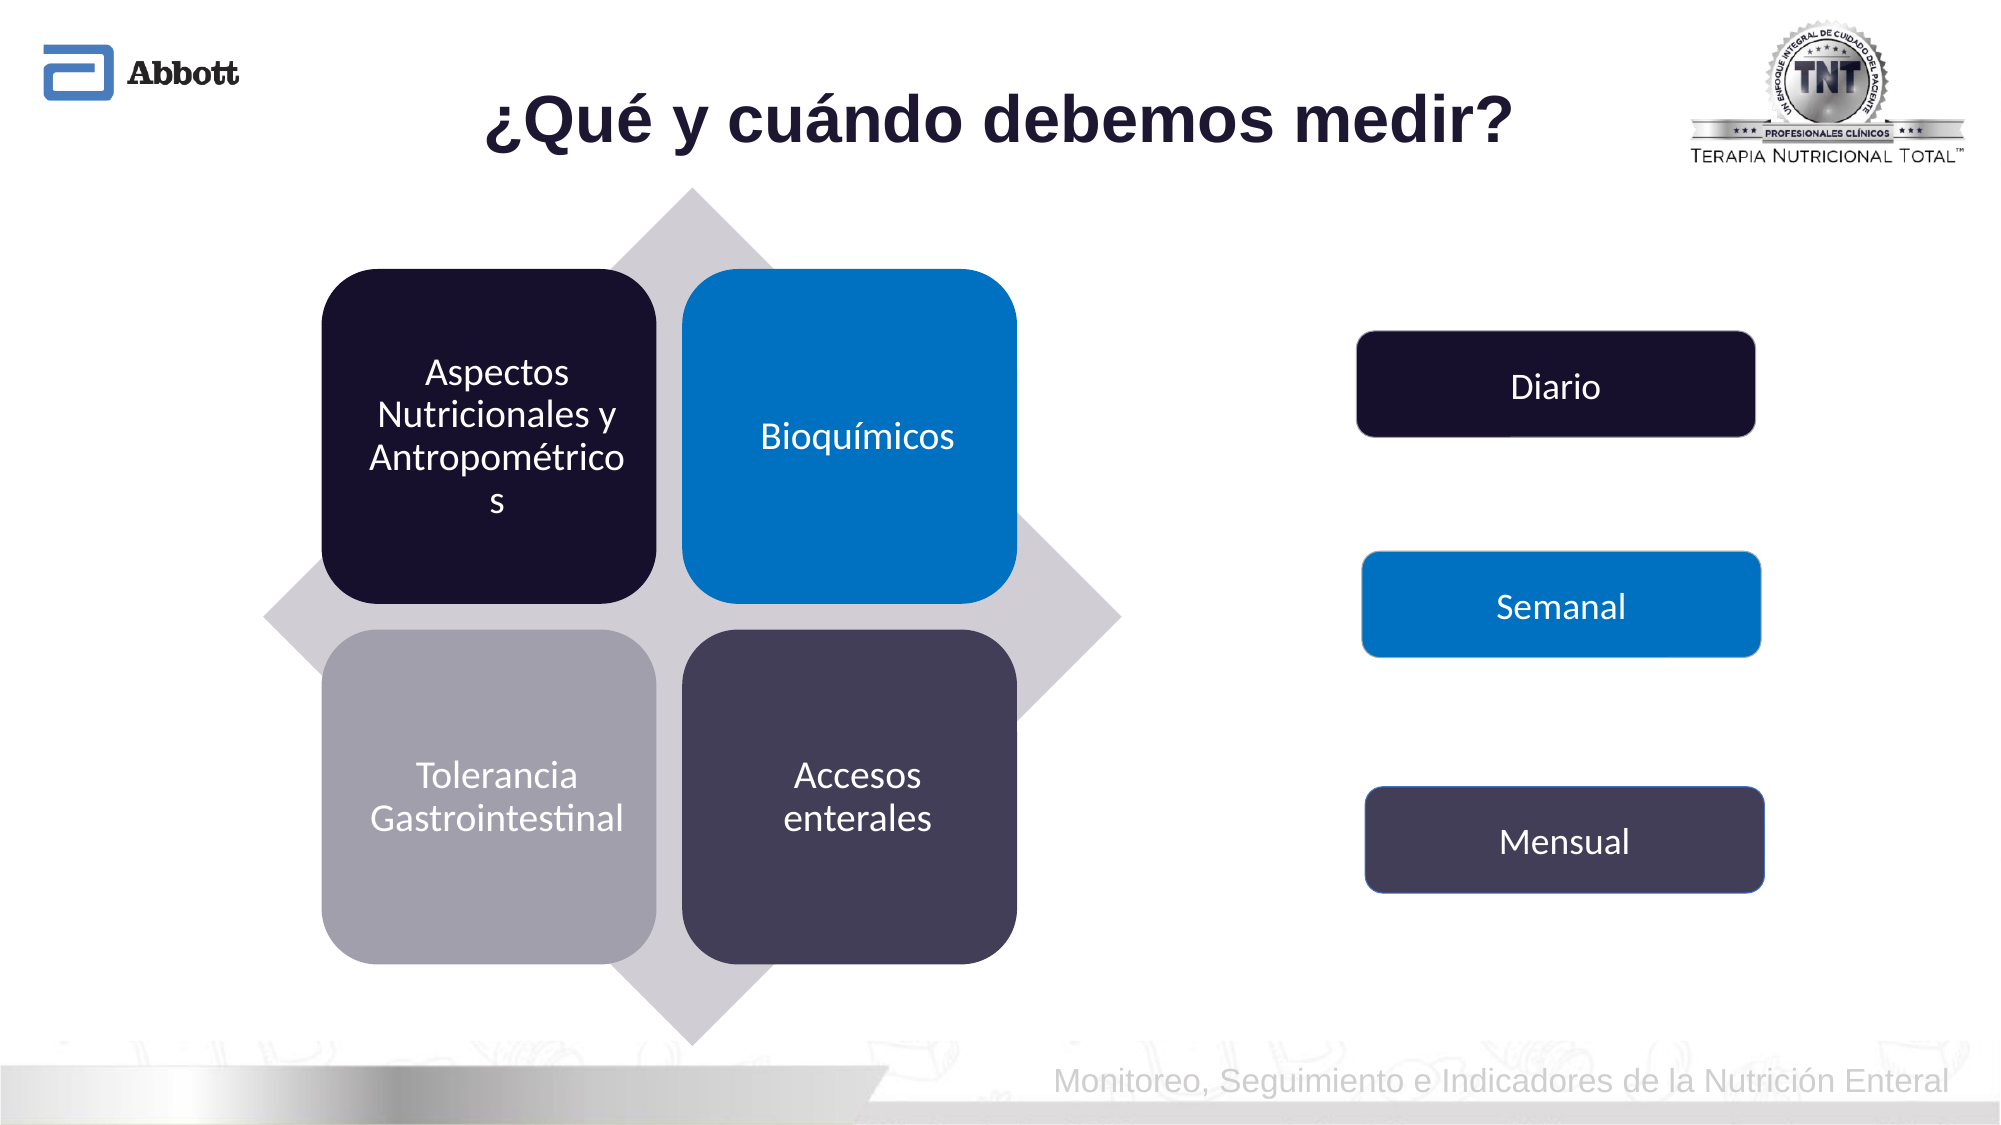

¿Qué y cuándo debemos medir?
Aspectos Nutricionales y Antropométricos
Bioquímicos
Tolerancia Gastrointestinal
Accesos enterales
Diario
Semanal
Mensual